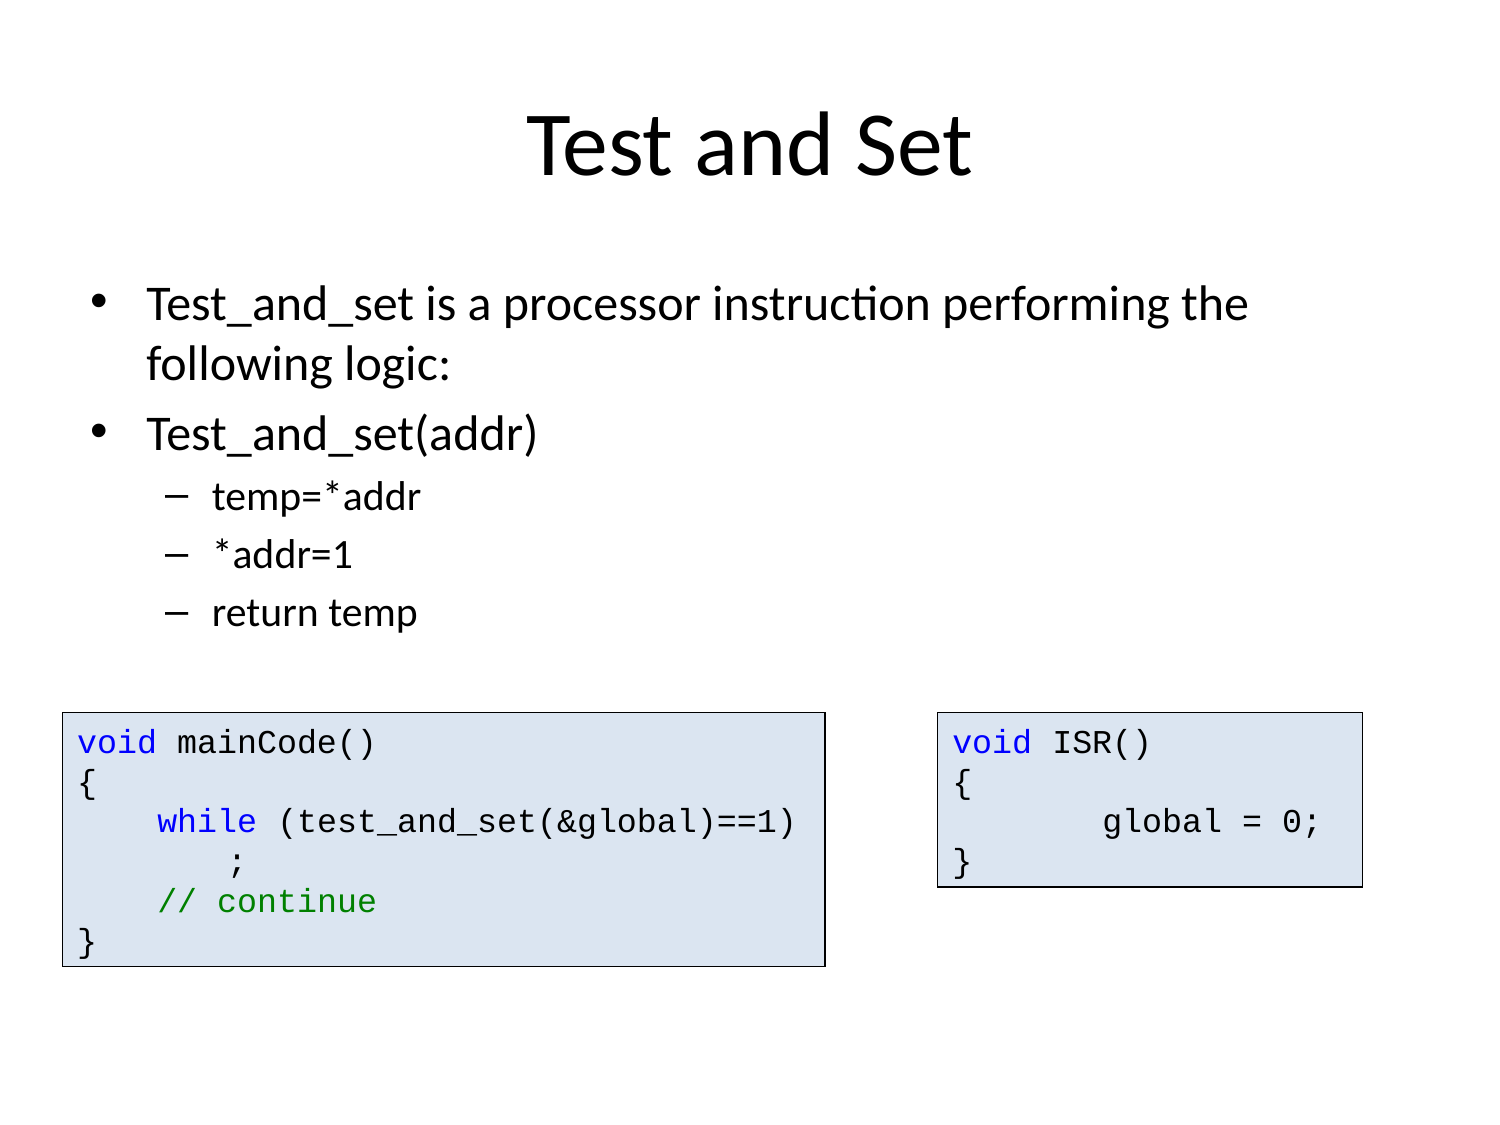

# Test and Set
Test_and_set is a processor instruction performing the following logic:
Test_and_set(addr)
temp=*addr
*addr=1
return temp
void mainCode()
{
    while (test_and_set(&global)==1)
	;
    // continue
}
void ISR()
{
	global = 0;
}